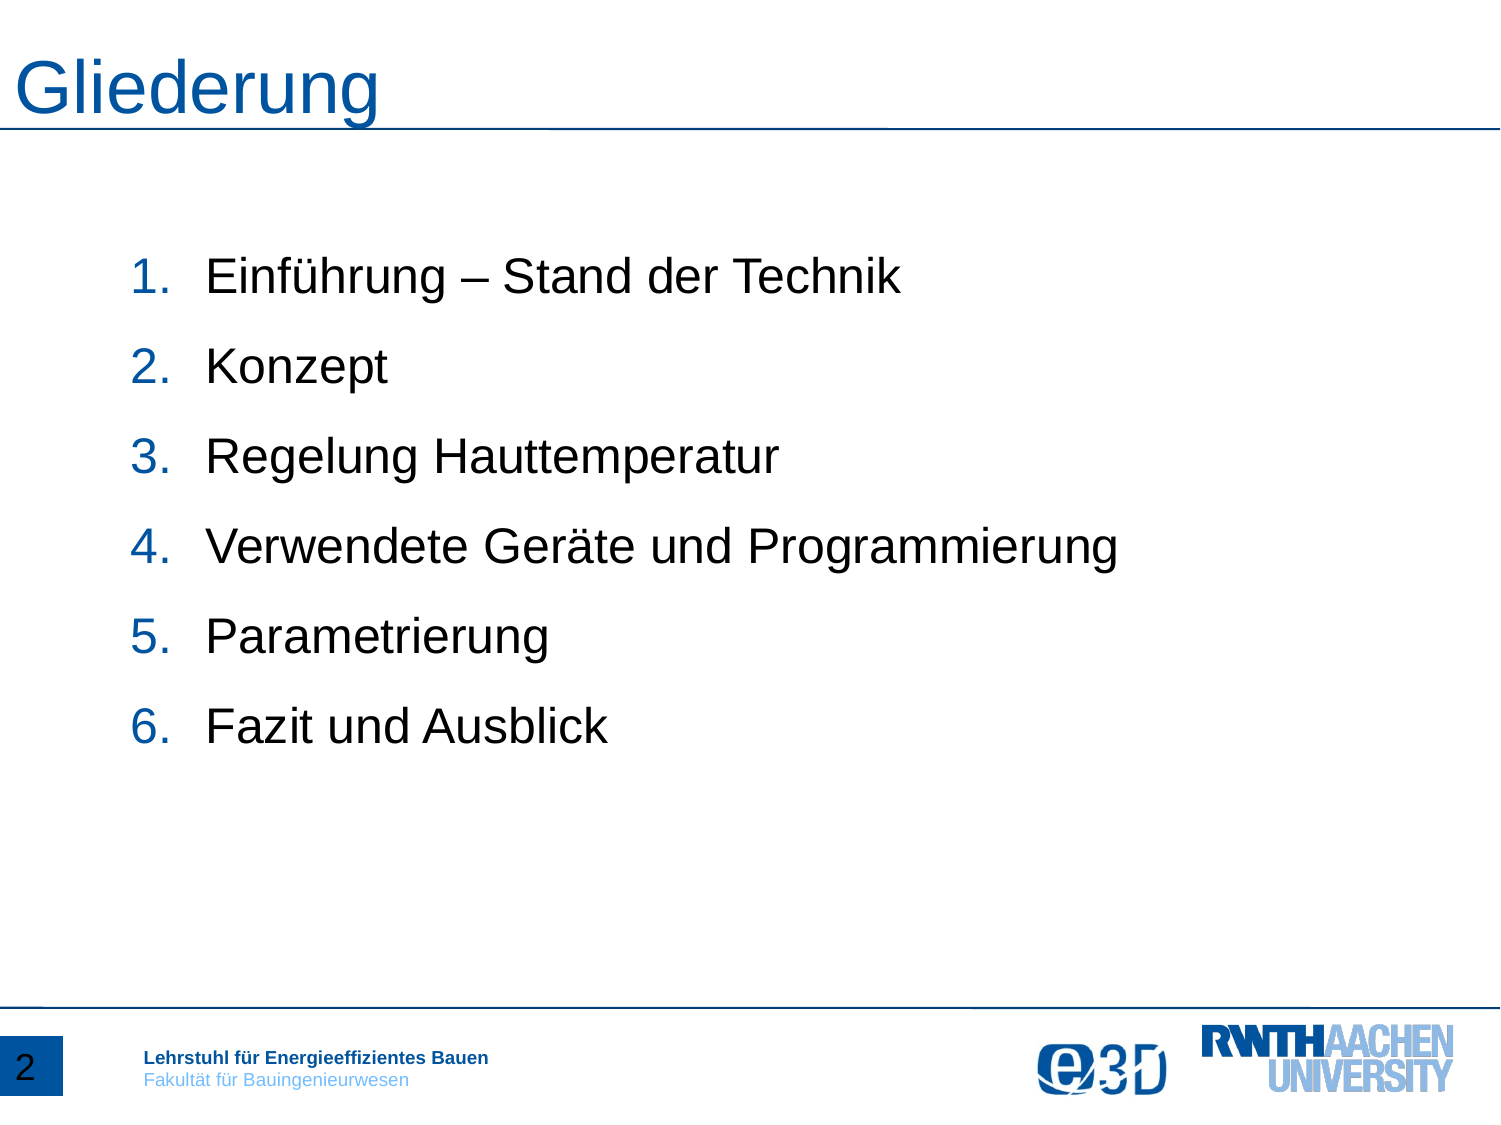

# Gliederung
Einführung – Stand der Technik
Konzept
Regelung Hauttemperatur
Verwendete Geräte und Programmierung
Parametrierung
Fazit und Ausblick
2